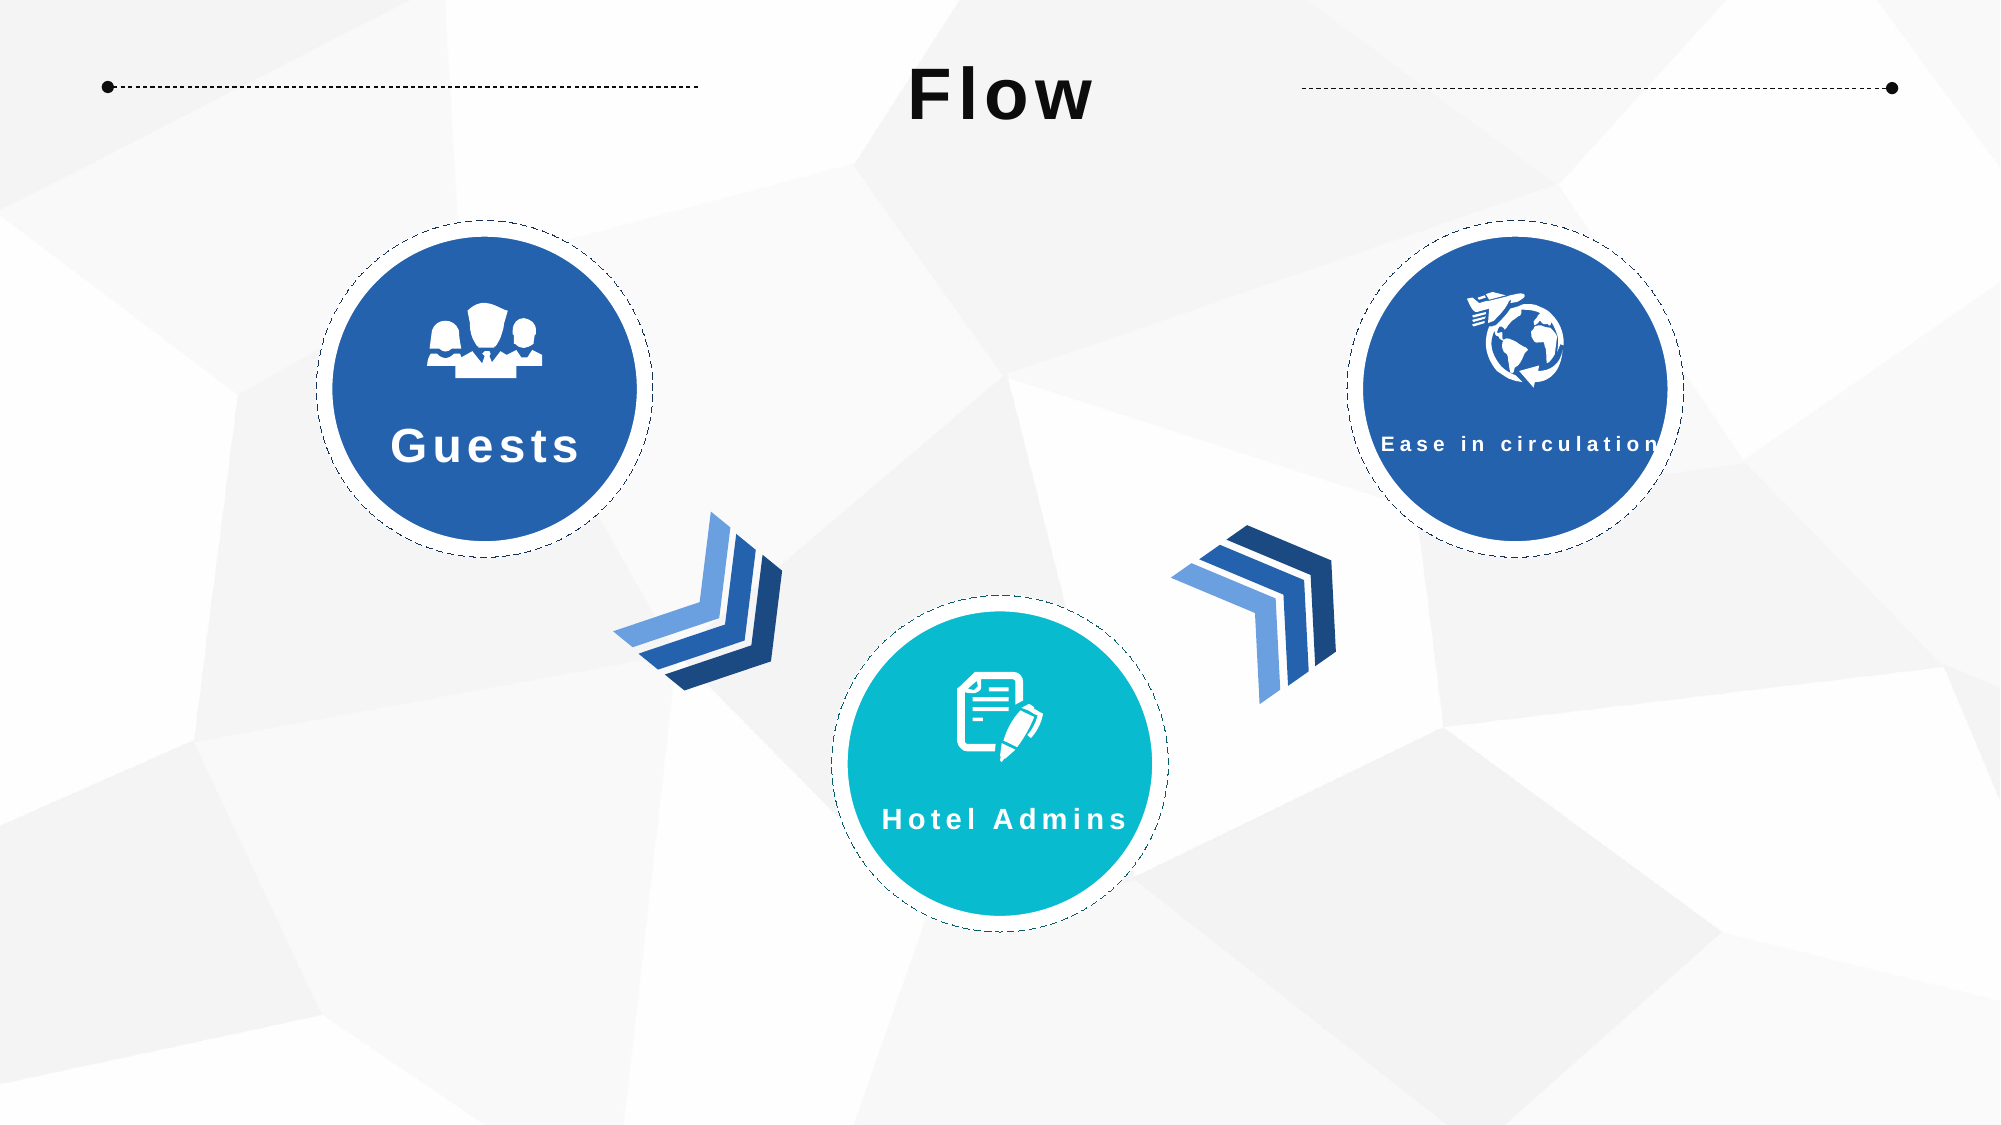

Flow

Guests
Ease in circulation

Hotel Admins